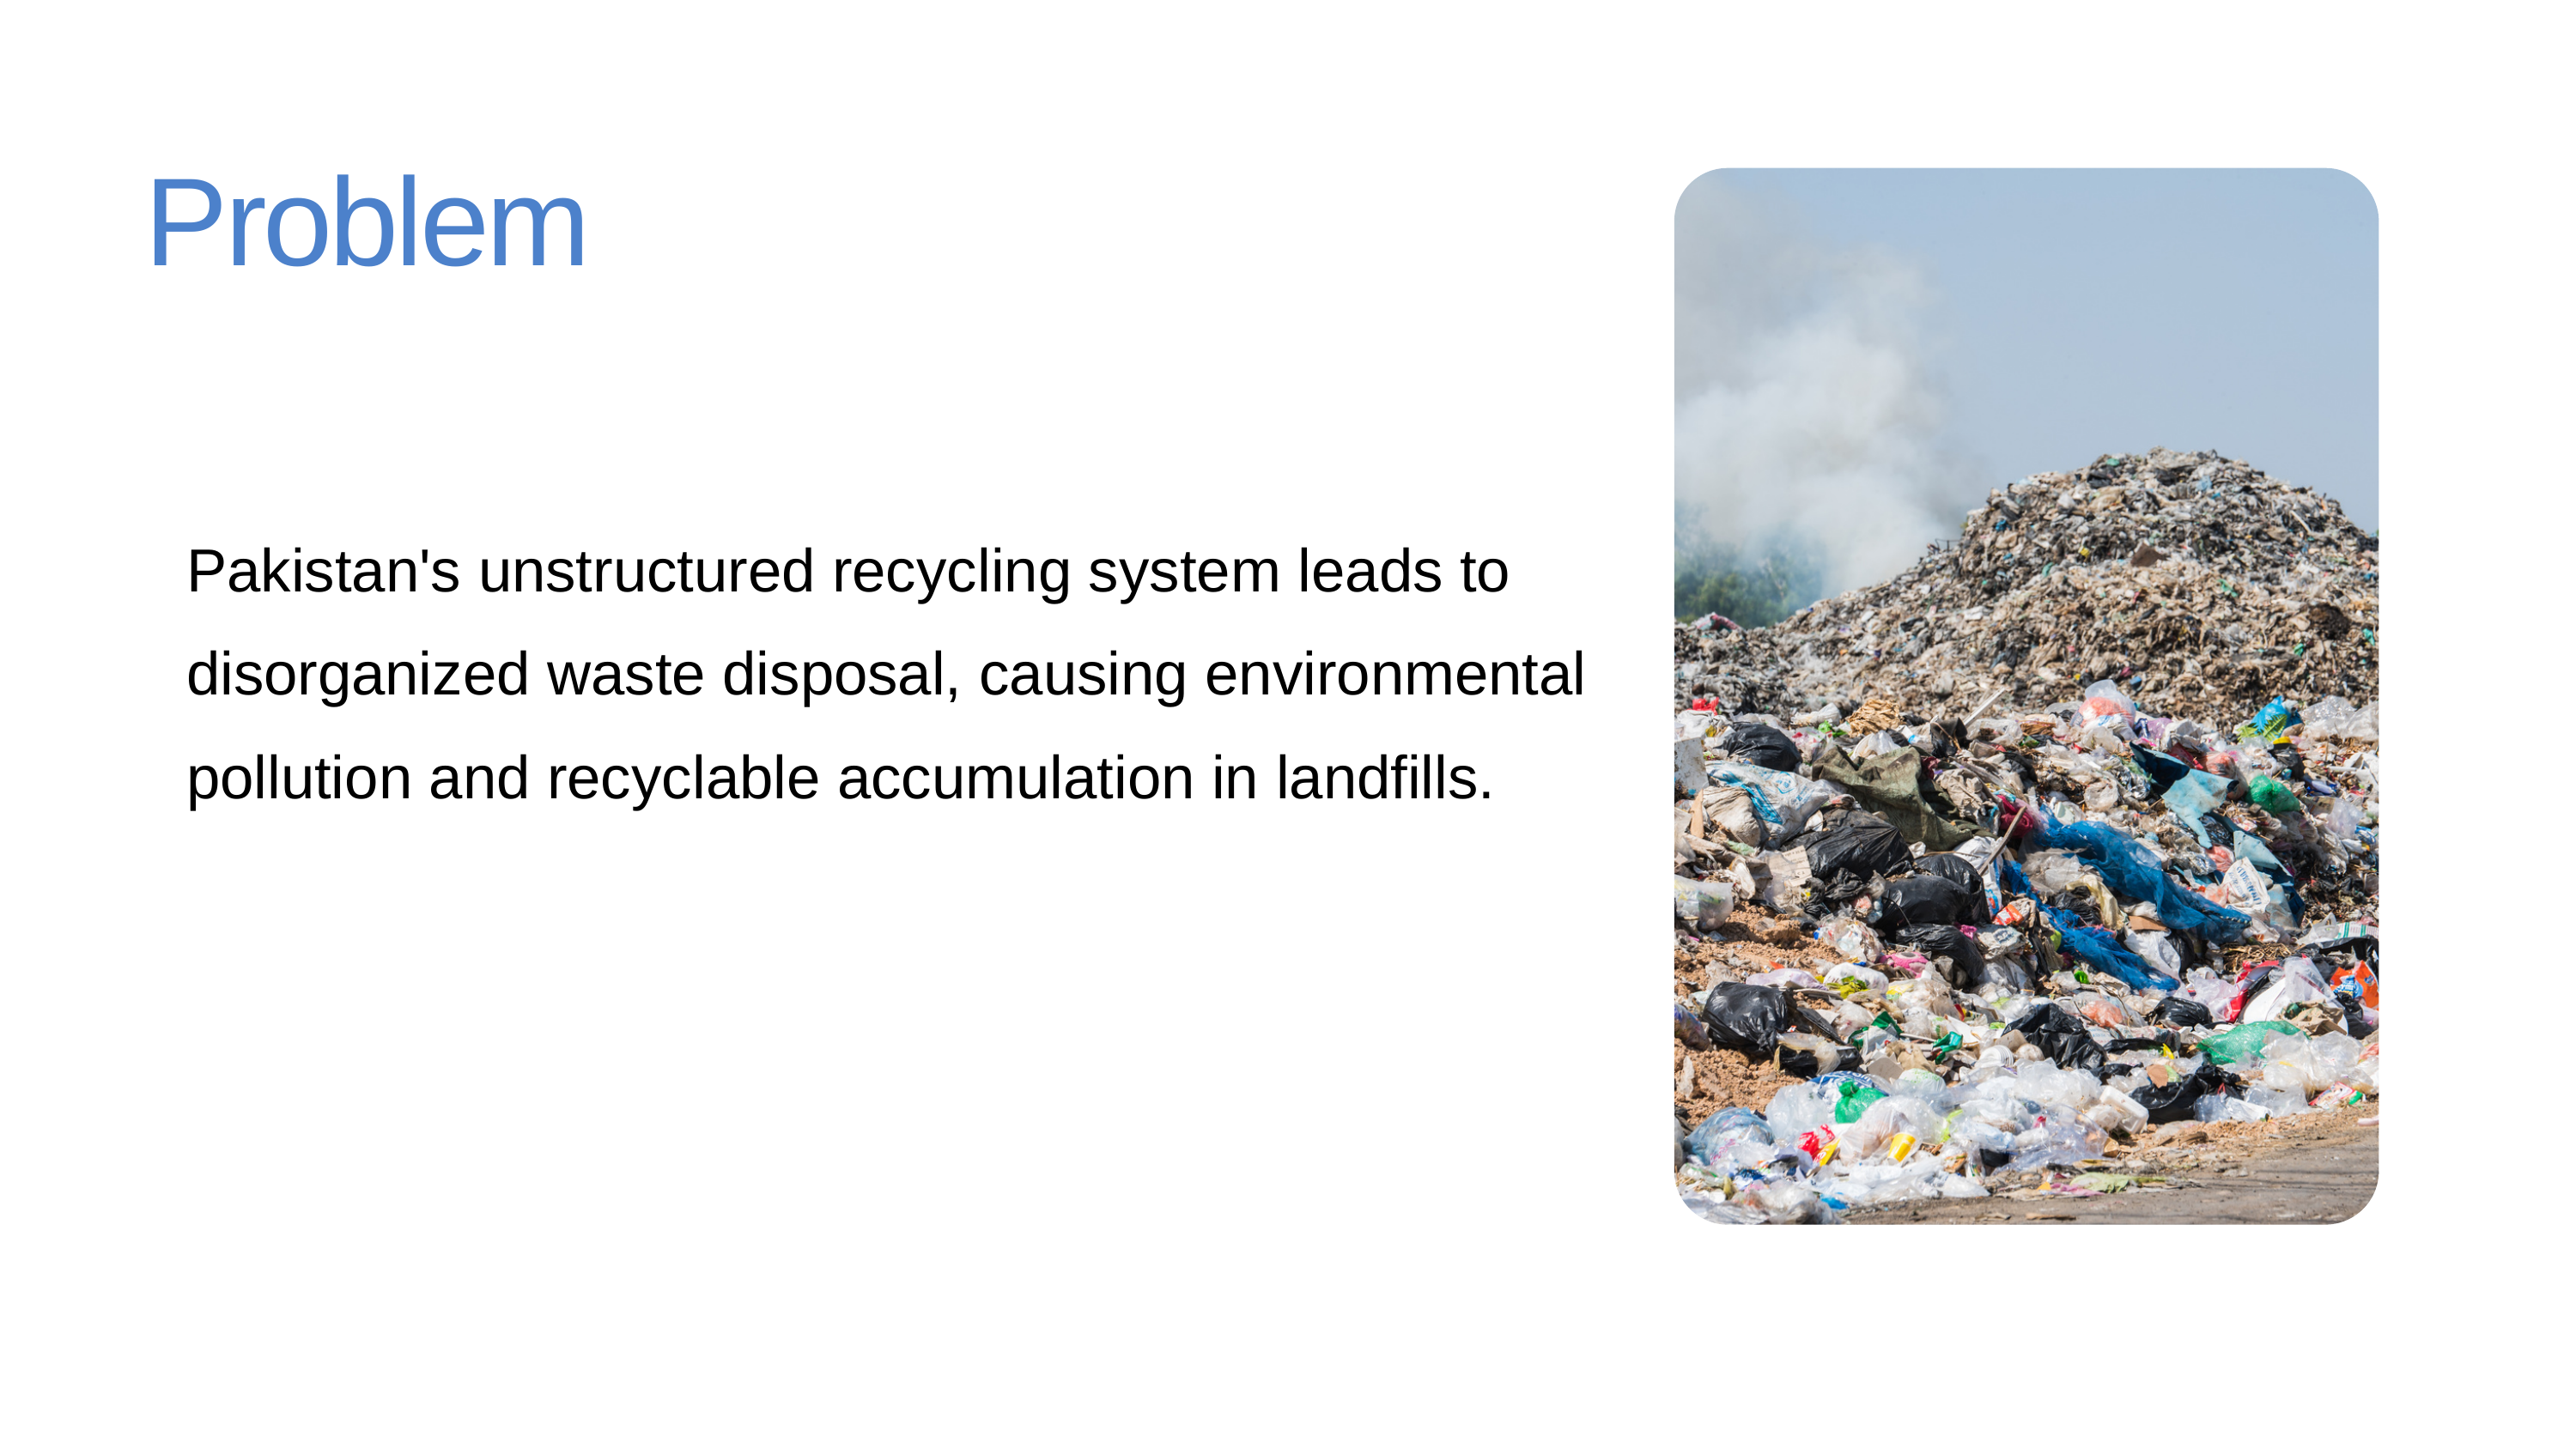

Problem

Pakistan's unstructured recycling system leads to disorganized waste disposal, causing environmental pollution and recyclable accumulation in landfills.